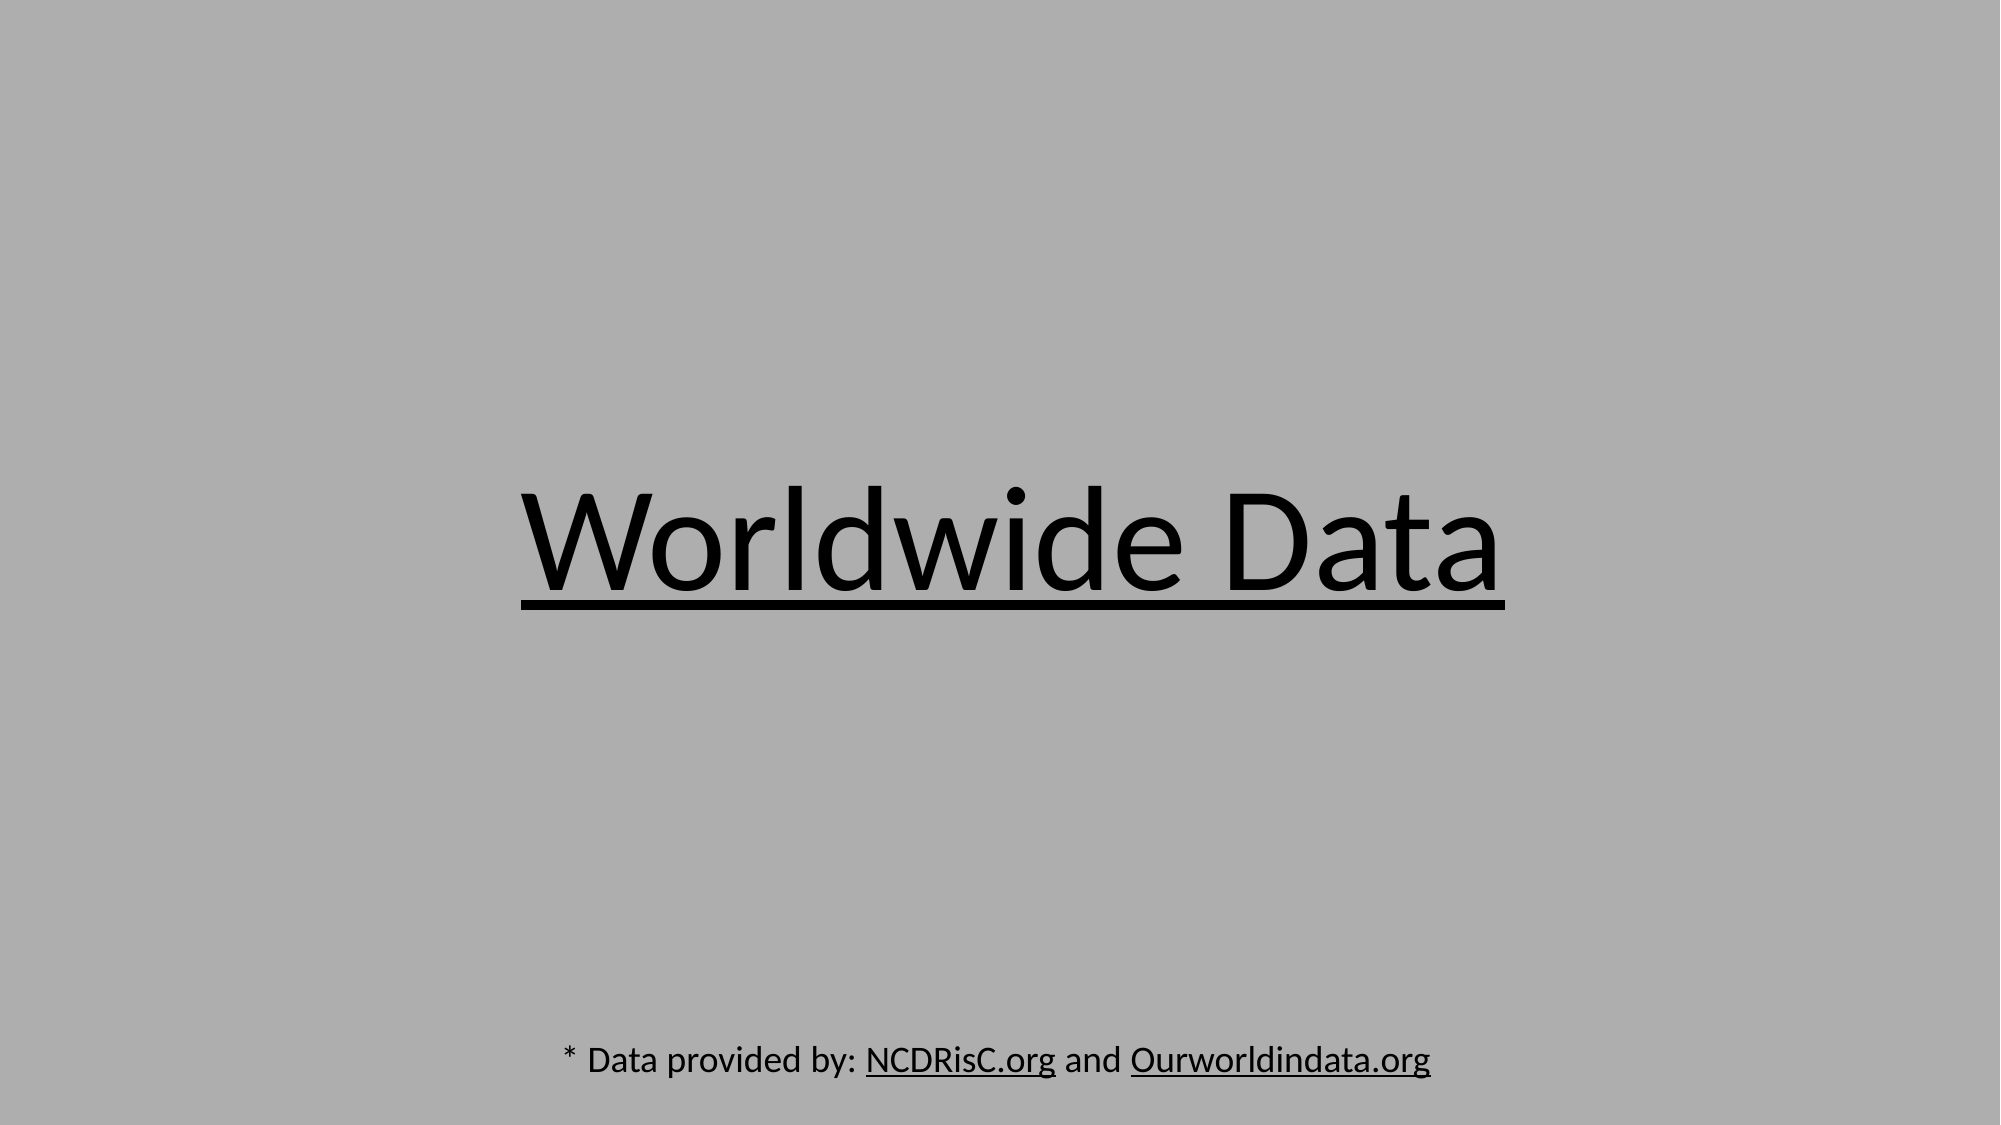

Worldwide Data
* Data provided by: NCDRisC.org and Ourworldindata.org